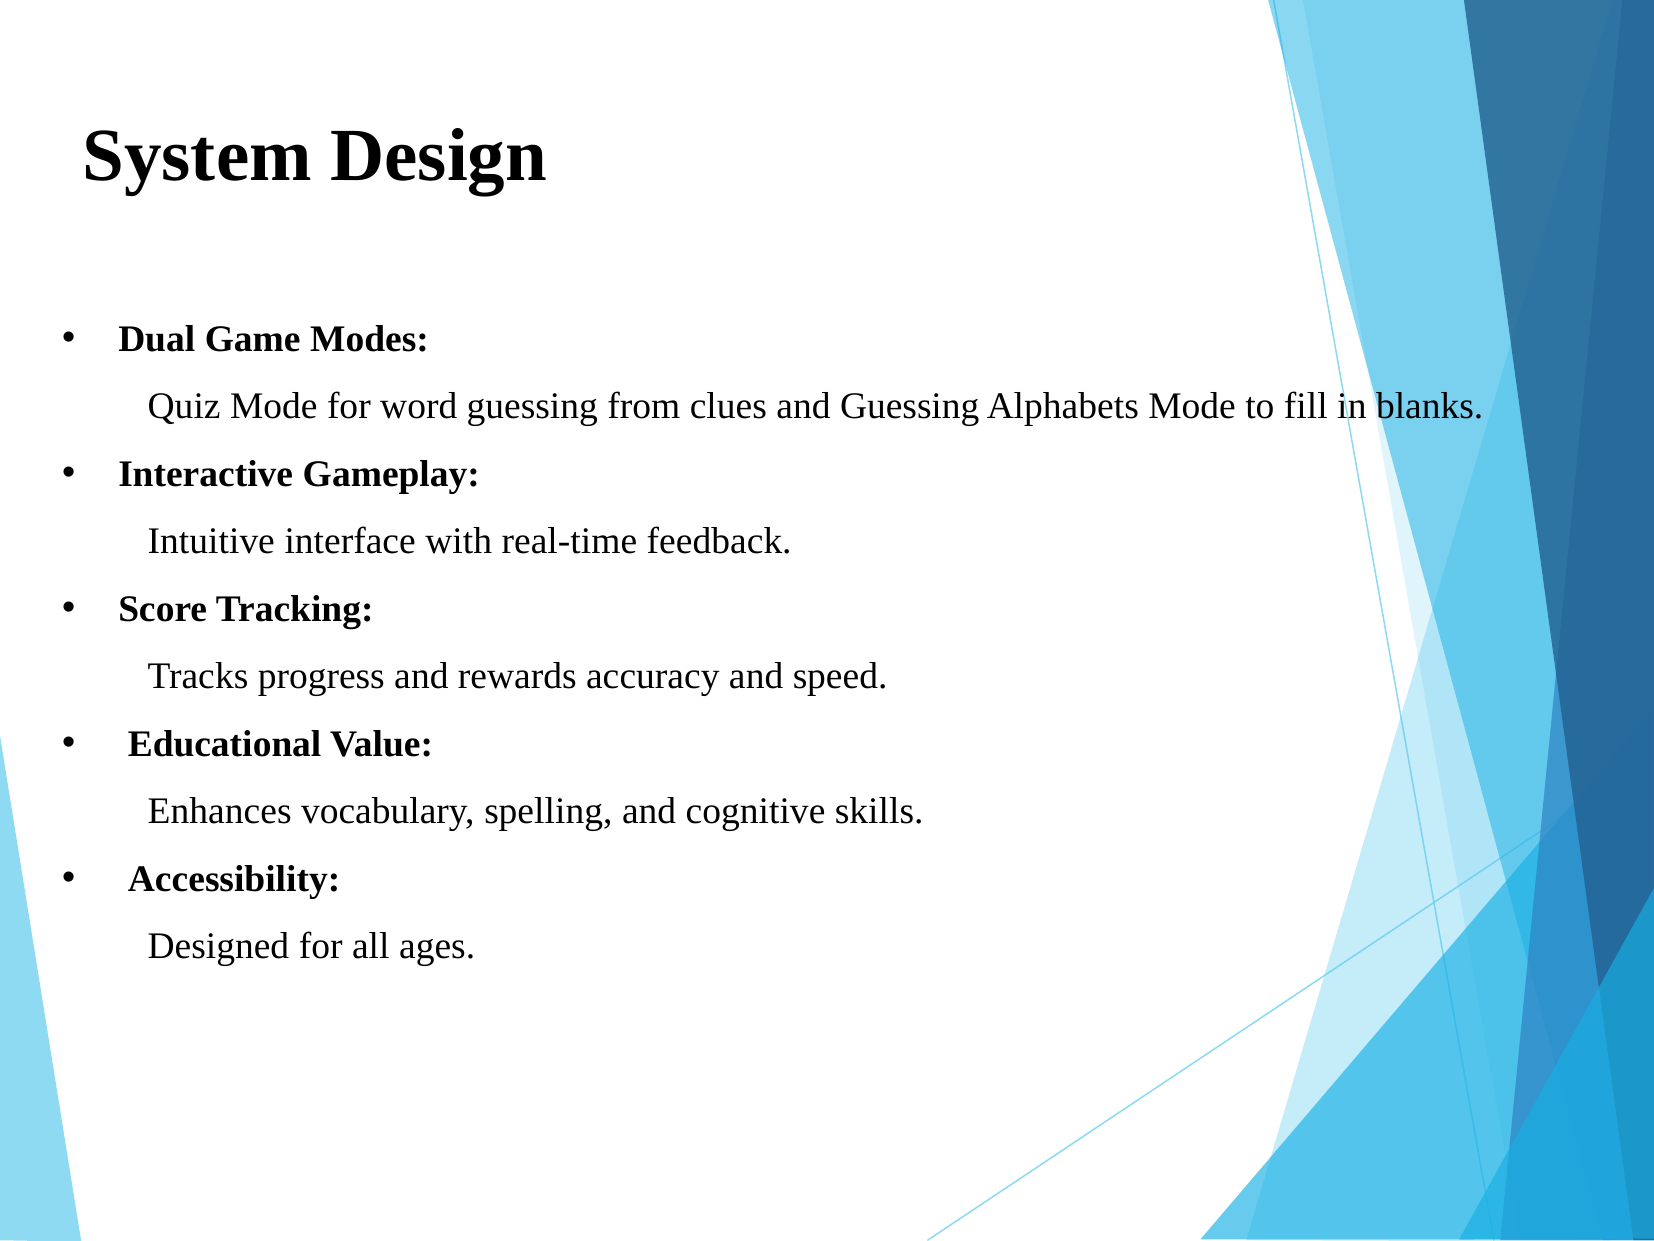

System Design
Dual Game Modes:
         Quiz Mode for word guessing from clues and Guessing Alphabets Mode to fill in blanks.
Interactive Gameplay:
         Intuitive interface with real-time feedback.
Score Tracking:
         Tracks progress and rewards accuracy and speed.
 Educational Value:
         Enhances vocabulary, spelling, and cognitive skills.
 Accessibility:
         Designed for all ages.